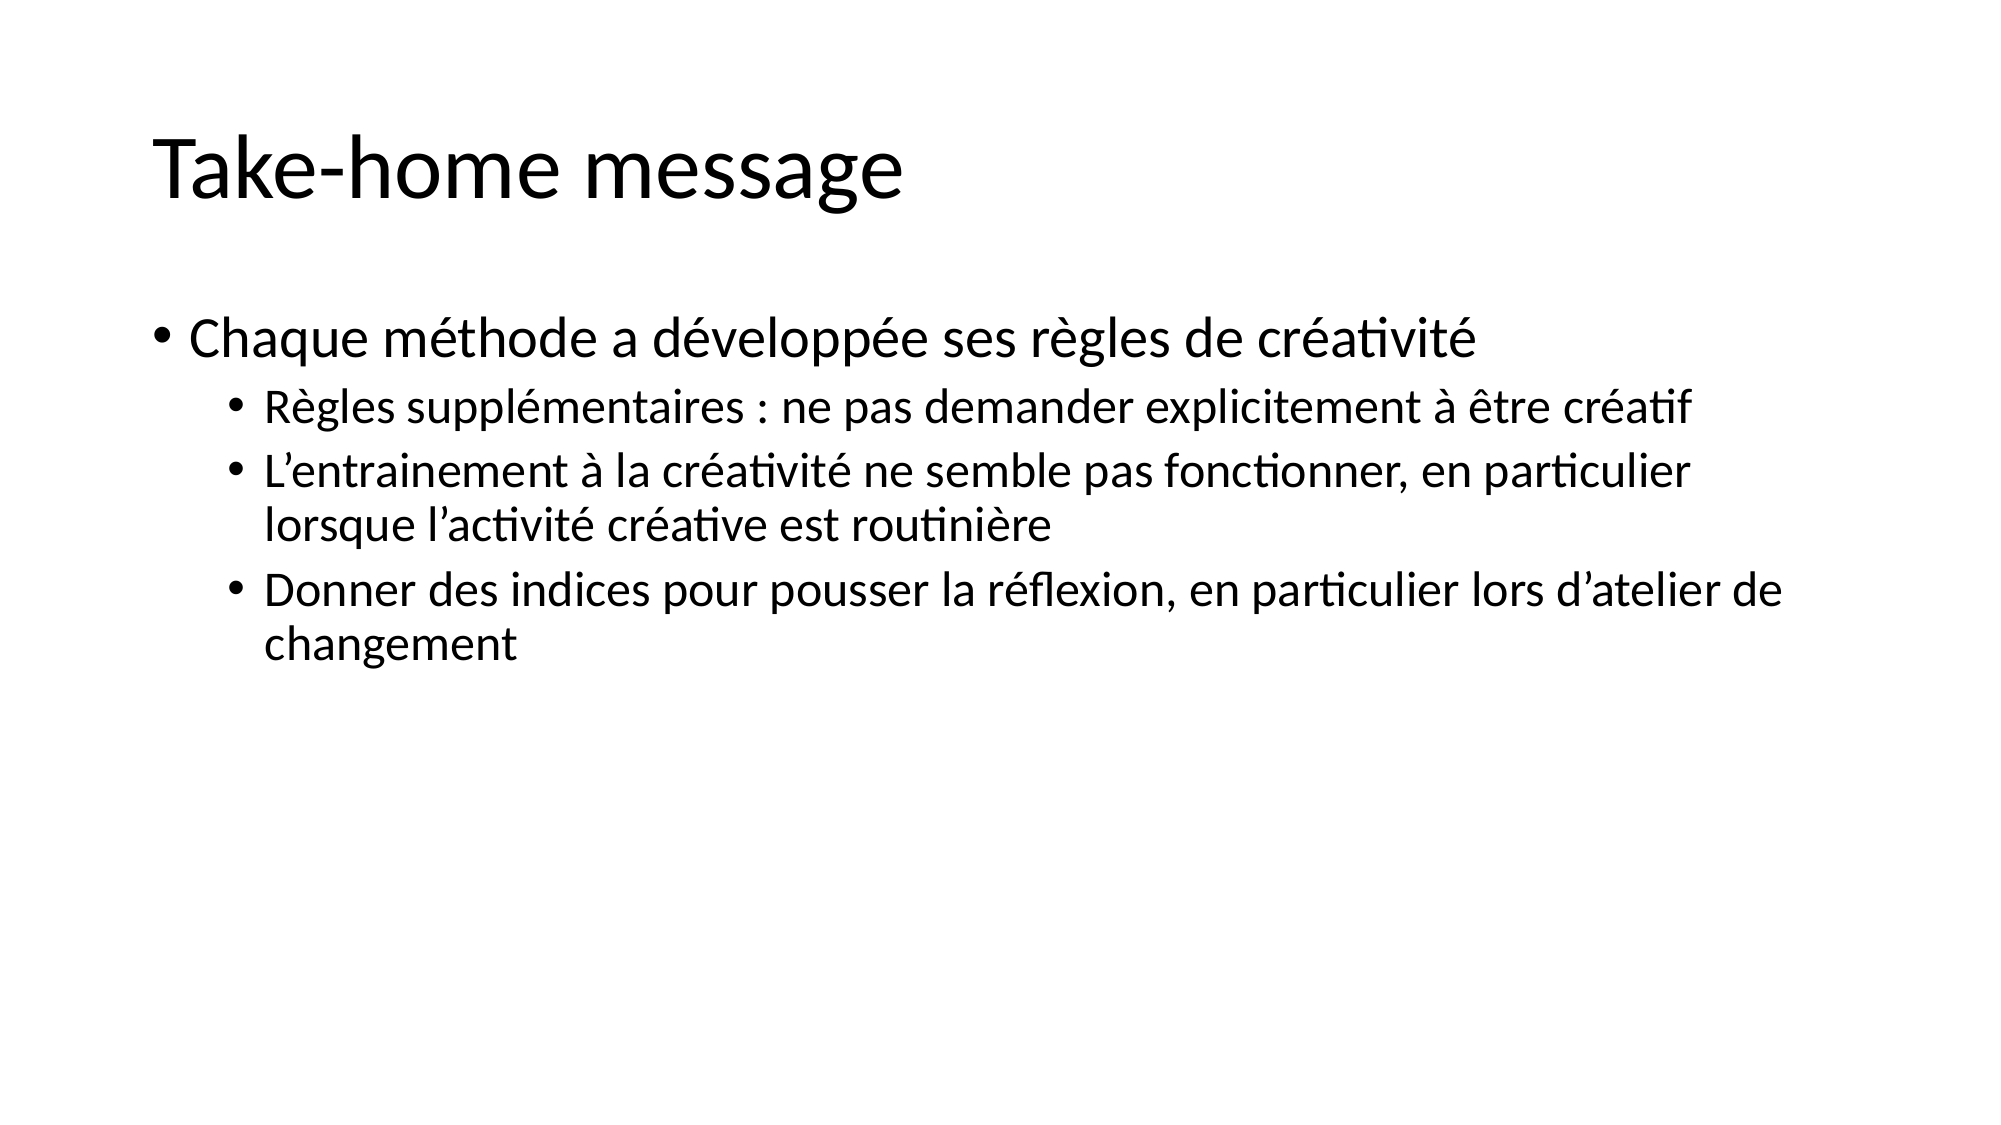

# Take-home message
Chaque méthode a développée ses règles de créativité
Règles supplémentaires : ne pas demander explicitement à être créatif
L’entrainement à la créativité ne semble pas fonctionner, en particulier lorsque l’activité créative est routinière
Donner des indices pour pousser la réflexion, en particulier lors d’atelier de changement